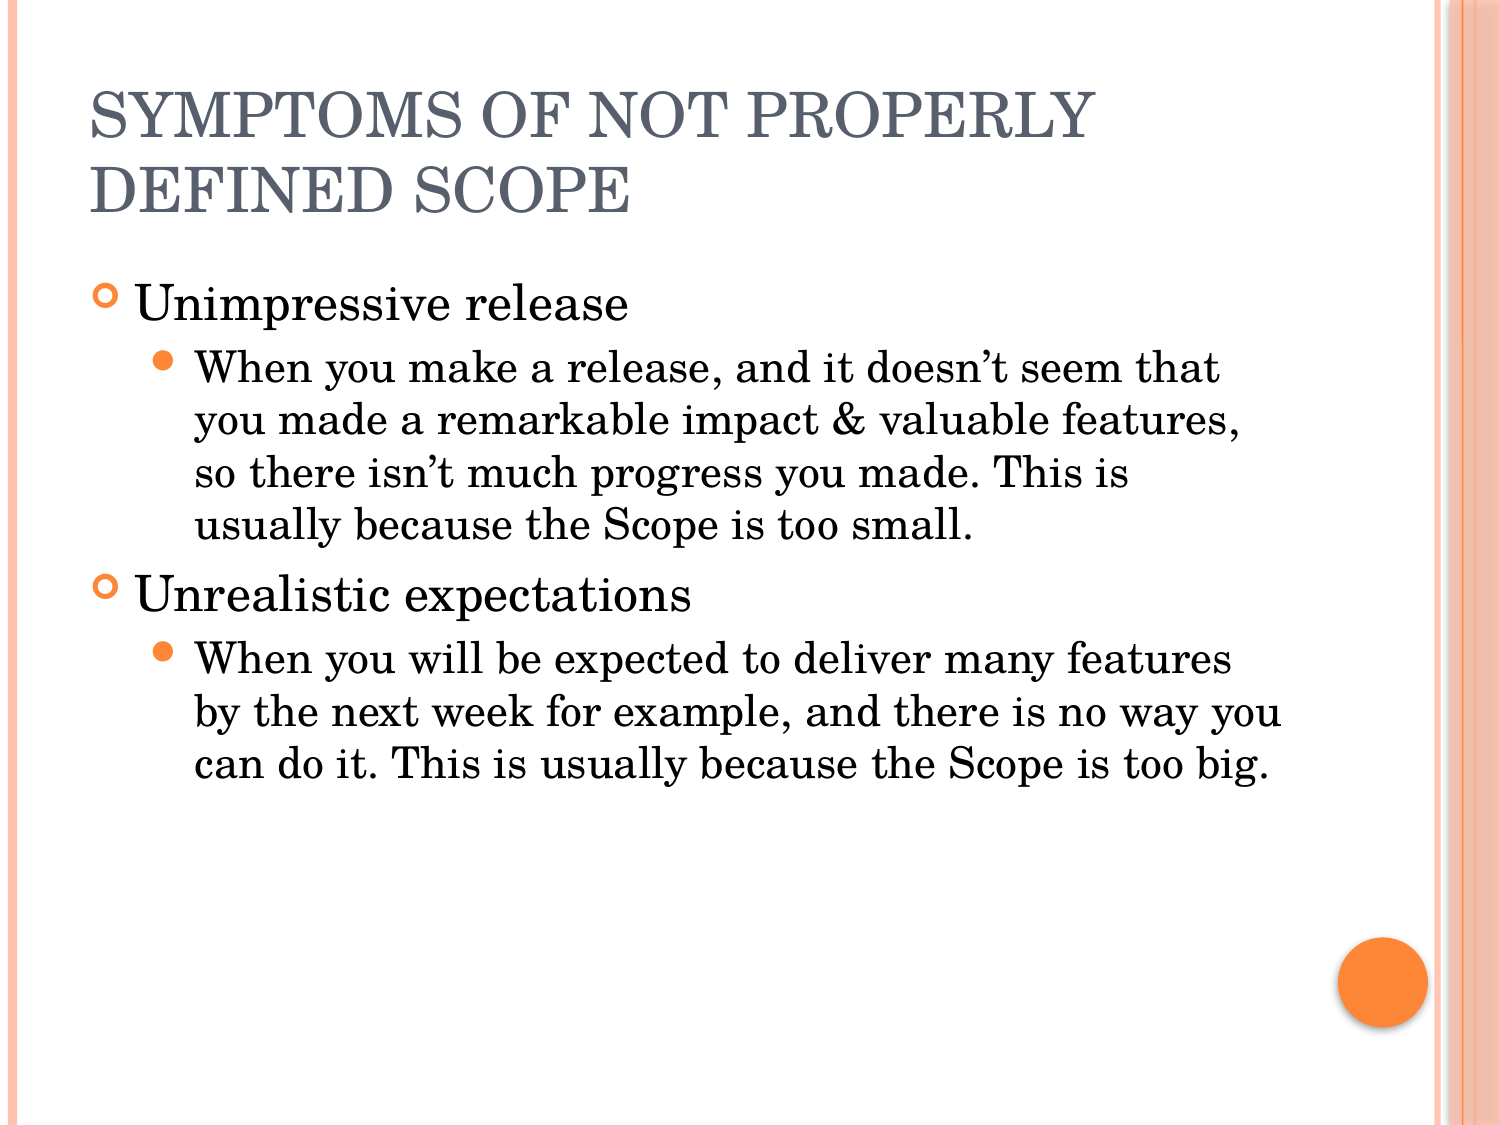

# Symptoms of not properly defined scope
Unimpressive release
When you make a release, and it doesn’t seem that you made a remarkable impact & valuable features, so there isn’t much progress you made. This is usually because the Scope is too small.
Unrealistic expectations
When you will be expected to deliver many features by the next week for example, and there is no way you can do it. This is usually because the Scope is too big.